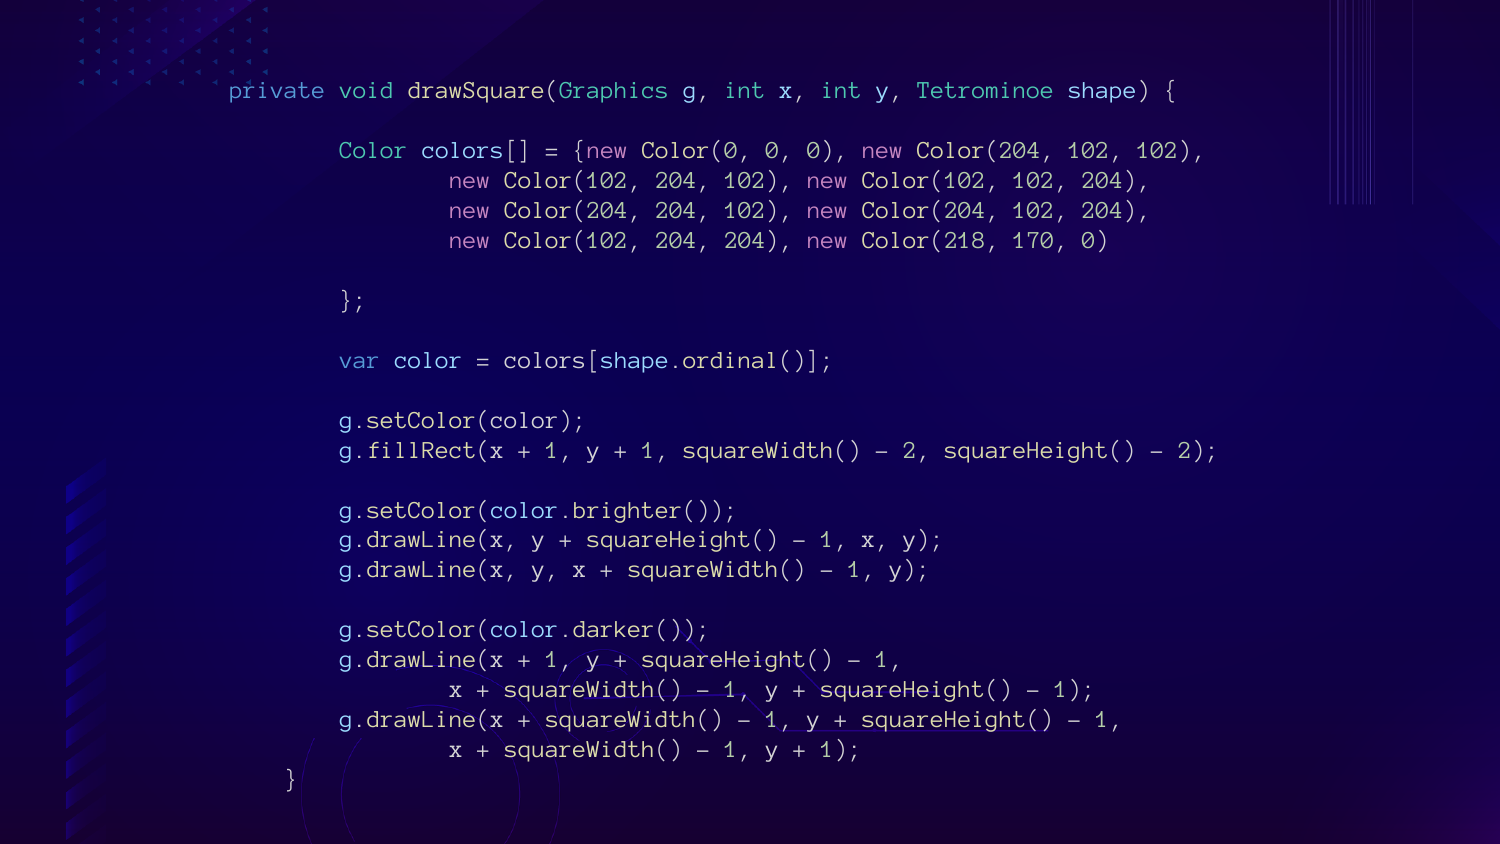

private void drawSquare(Graphics g, int x, int y, Tetrominoe shape) {
        Color colors[] = {new Color(0, 0, 0), new Color(204, 102, 102),
                new Color(102, 204, 102), new Color(102, 102, 204),
                new Color(204, 204, 102), new Color(204, 102, 204),
                new Color(102, 204, 204), new Color(218, 170, 0)

        };
        var color = colors[shape.ordinal()];
        g.setColor(color);
        g.fillRect(x + 1, y + 1, squareWidth() - 2, squareHeight() - 2);
        g.setColor(color.brighter());
        g.drawLine(x, y + squareHeight() - 1, x, y);
        g.drawLine(x, y, x + squareWidth() - 1, y);
        g.setColor(color.darker());
        g.drawLine(x + 1, y + squareHeight() - 1,
                x + squareWidth() - 1, y + squareHeight() - 1);
        g.drawLine(x + squareWidth() - 1, y + squareHeight() - 1,
                x + squareWidth() - 1, y + 1);
    }